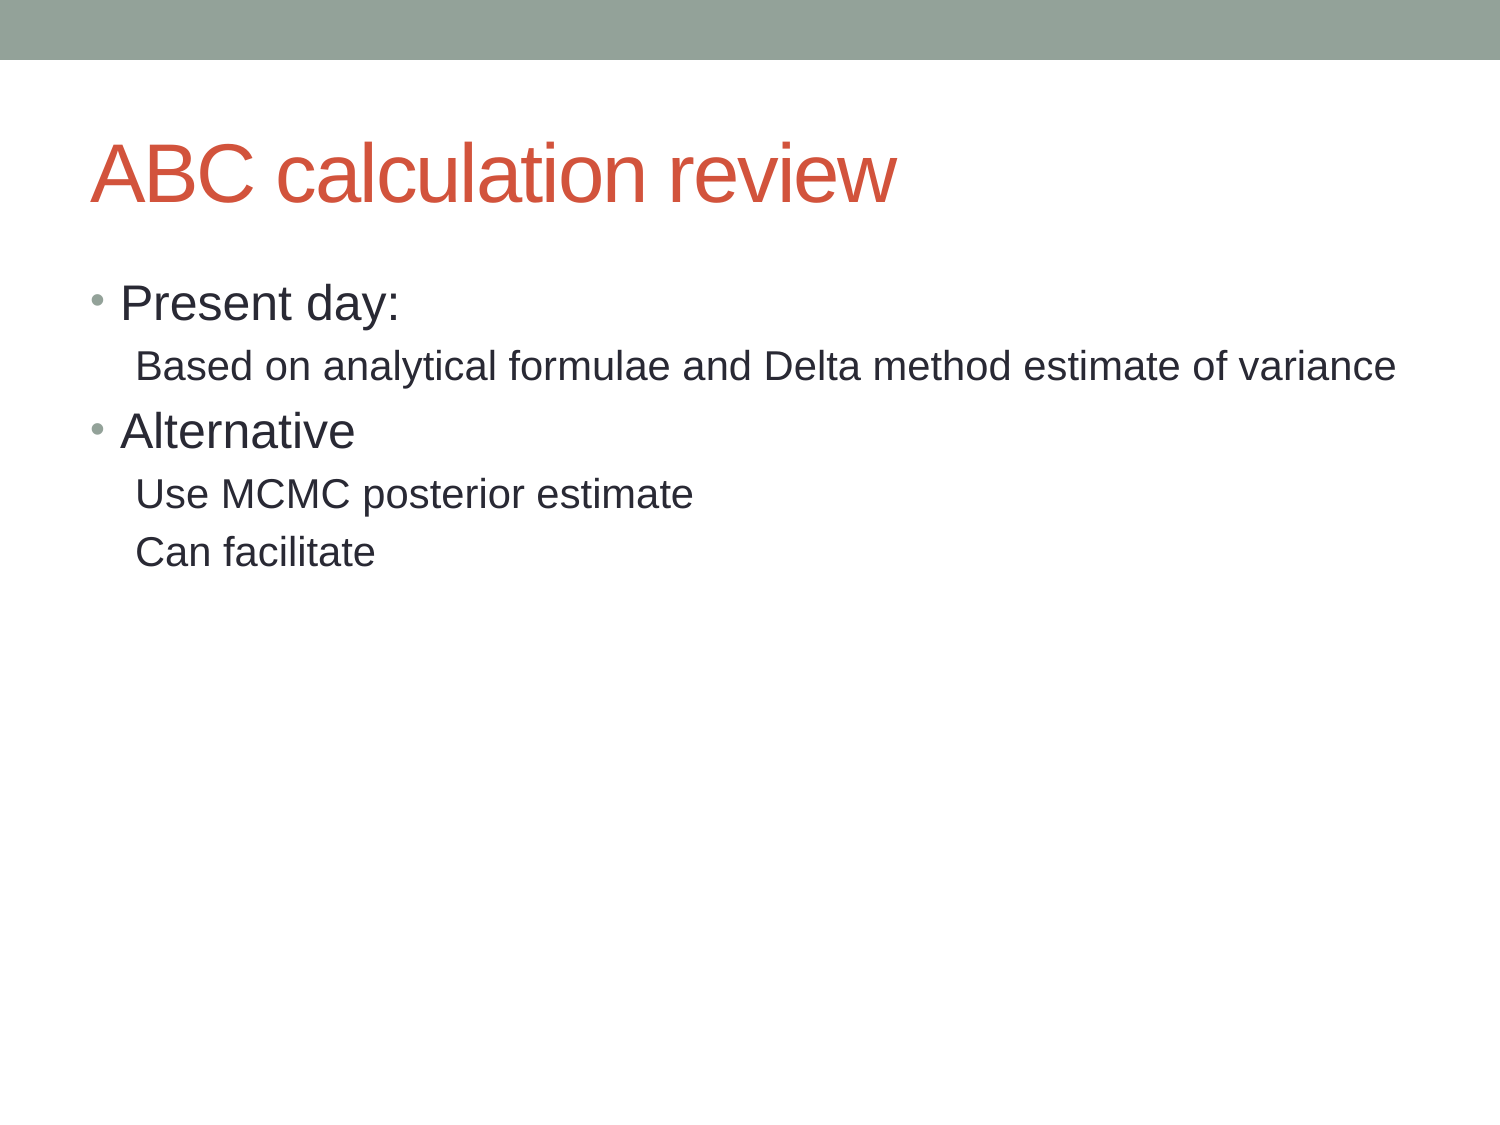

# ABC calculation review
Present day:
Based on analytical formulae and Delta method estimate of variance
Alternative
Use MCMC posterior estimate
Can facilitate